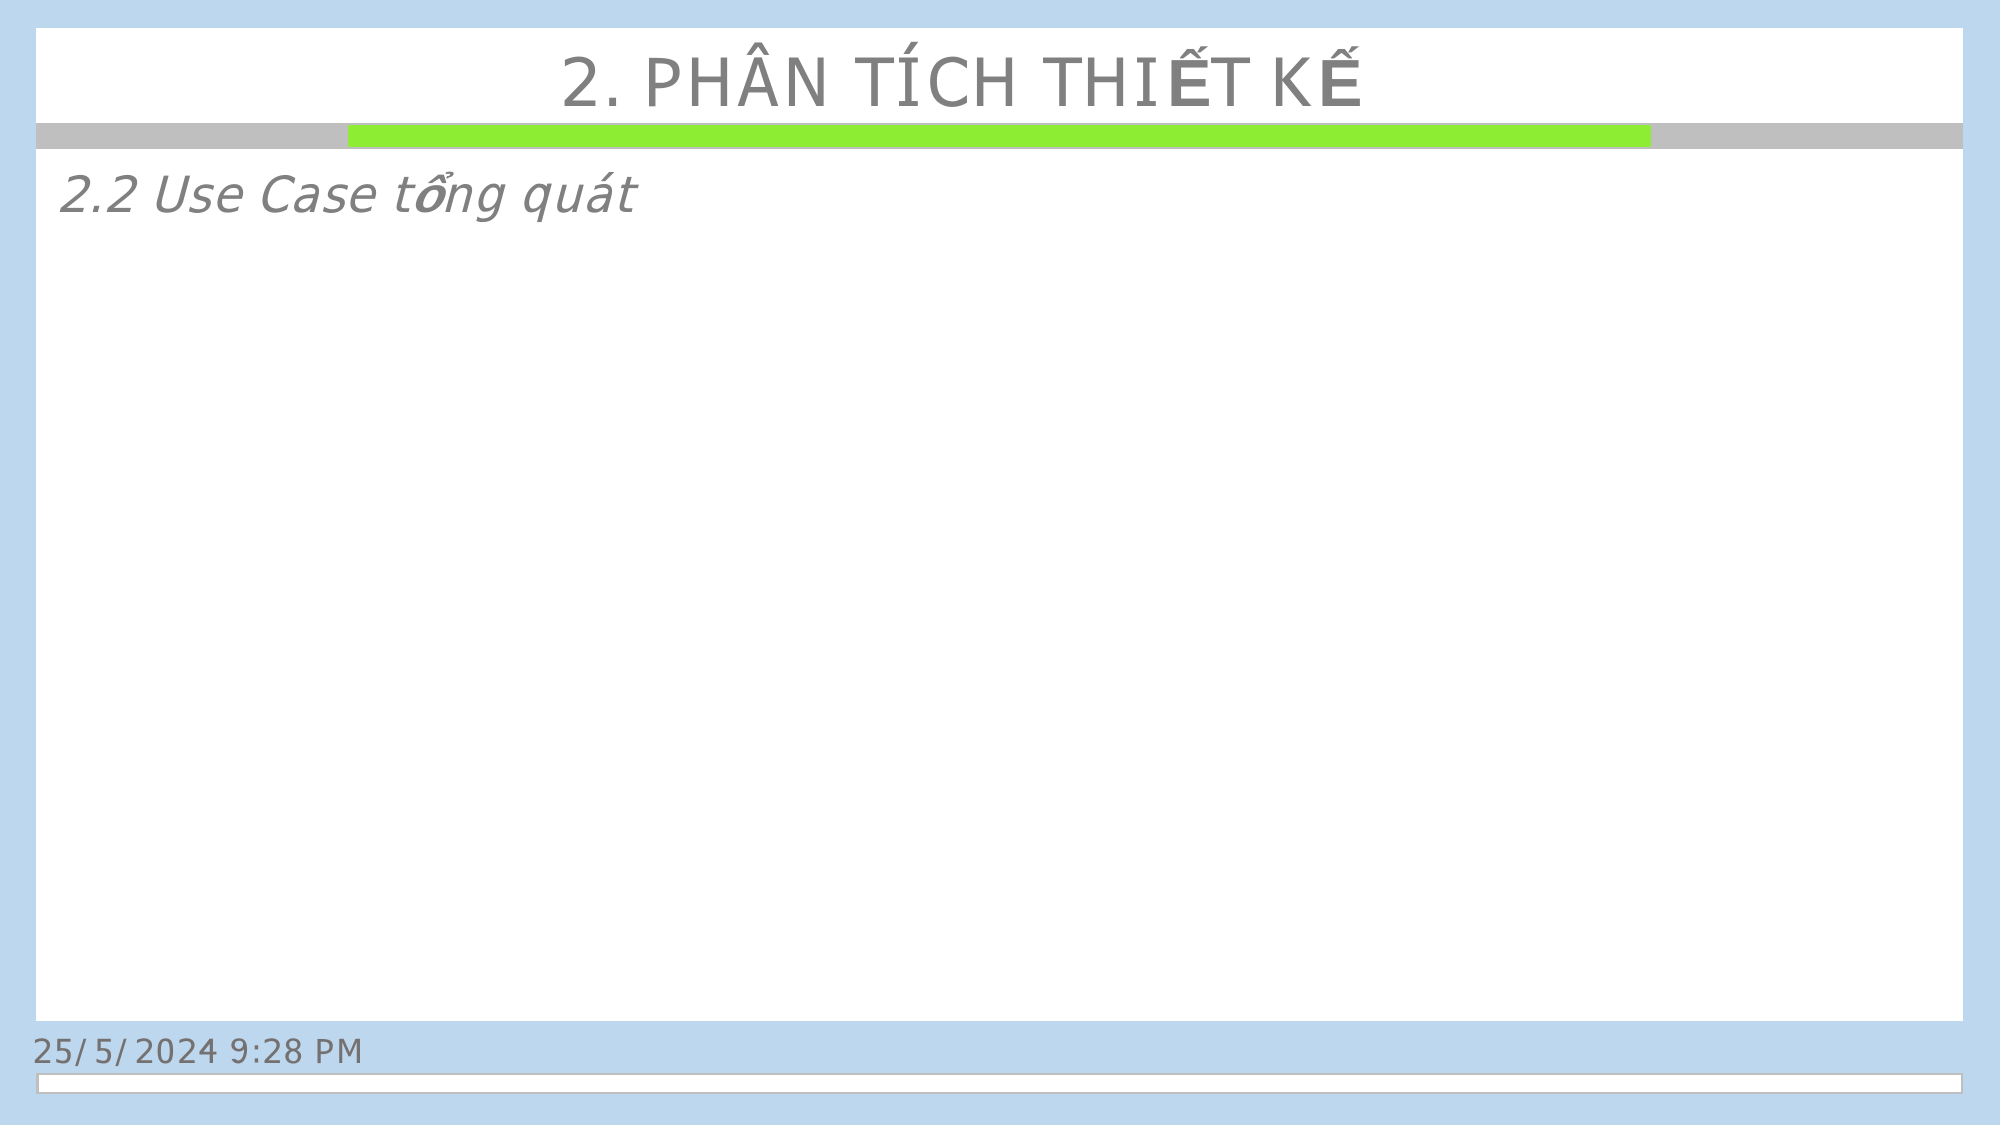

2. PHÂN TÍCH THIẾT KẾ

2.2 Use Case tổng quát
25/5/2024 9:28 PM